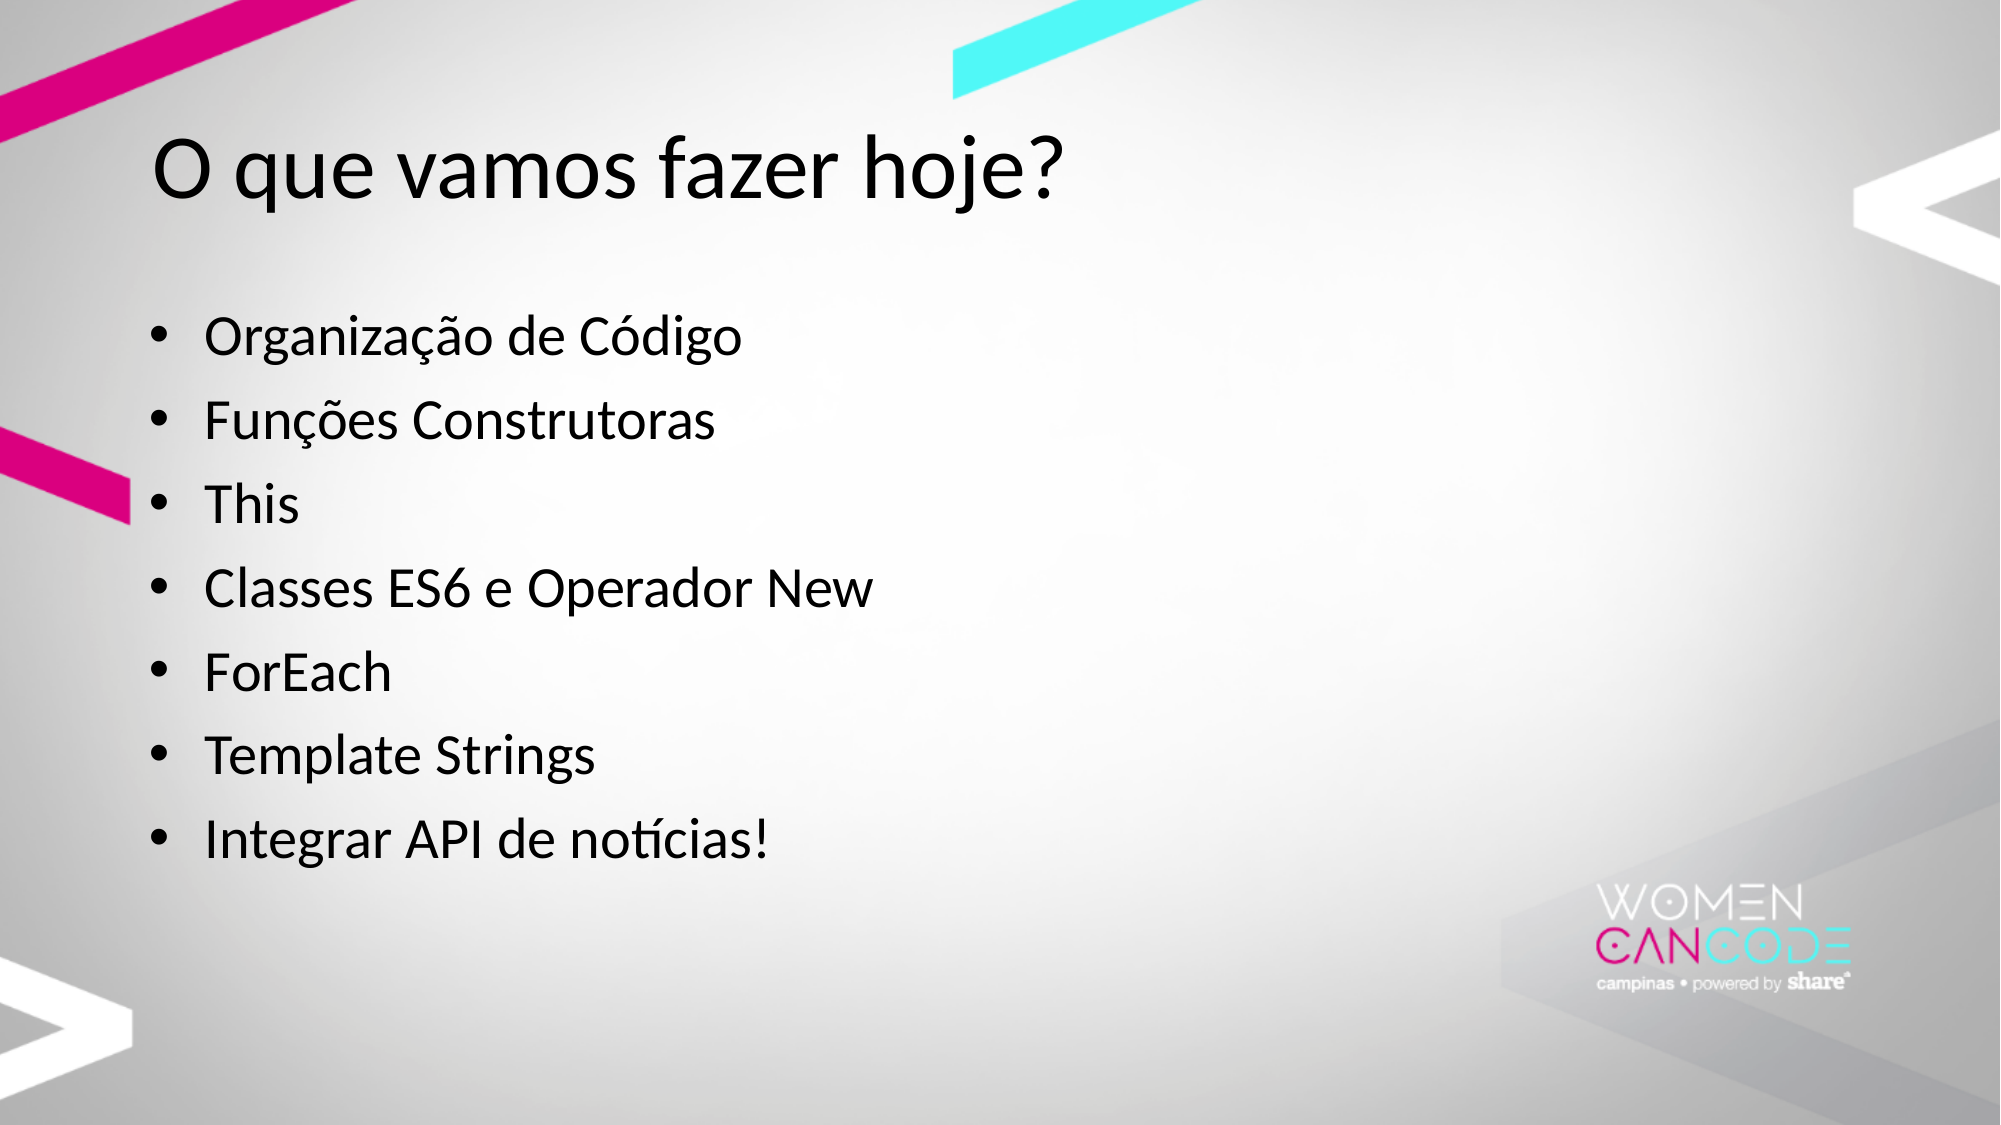

# O que vamos fazer hoje?
Organização de Código
Funções Construtoras
This
Classes ES6 e Operador New
ForEach
Template Strings
Integrar API de notícias!